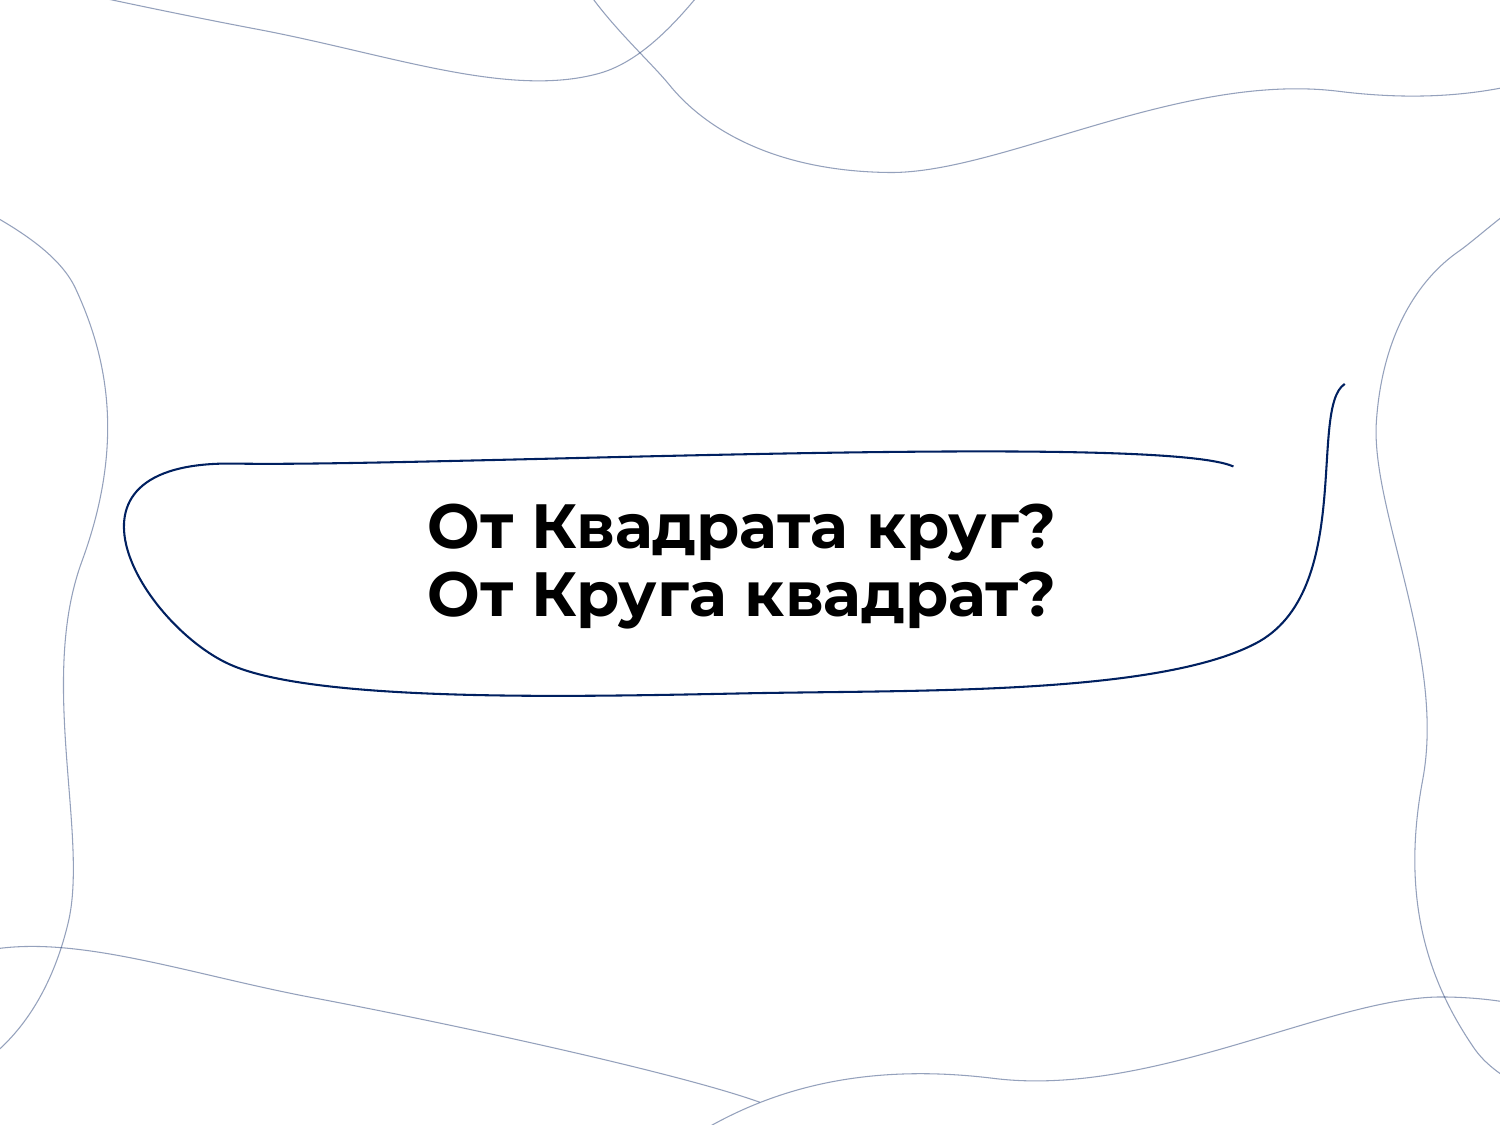

# От Квадрата круг? От Круга квадрат?